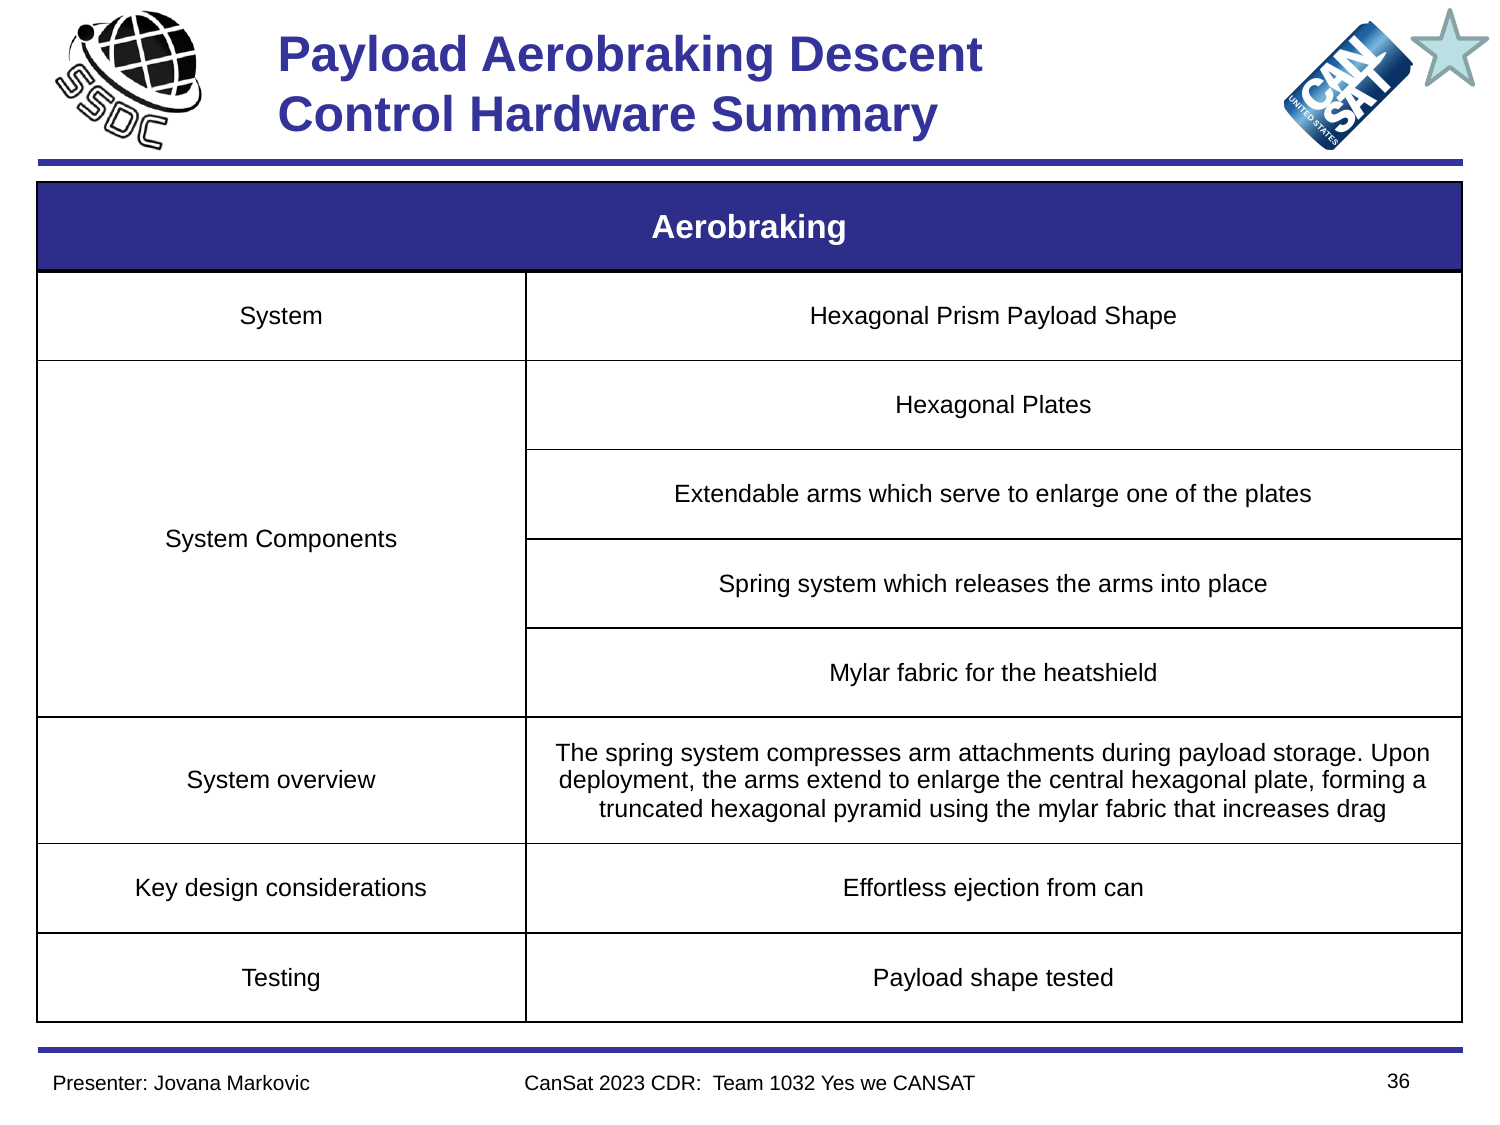

# Payload Aerobraking Descent Control Hardware Summary
| Aerobraking | Model​ |
| --- | --- |
| System | Hexagonal Prism Payload Shape |
| System Components | Hexagonal Plates |
|  | Extendable arms which serve to enlarge one of the plates |
|  | Spring system which releases the arms into place |
|  | Mylar fabric for the heatshield |
| System overview | The spring system compresses arm attachments during payload storage. Upon deployment, the arms extend to enlarge the central hexagonal plate, forming a truncated hexagonal pyramid using the mylar fabric that increases drag |
| Key design considerations | Effortless ejection from can |
| Testing | Payload shape tested |
36
Presenter: Jovana Markovic
CanSat 2023 CDR:  Team 1032 Yes we CANSAT